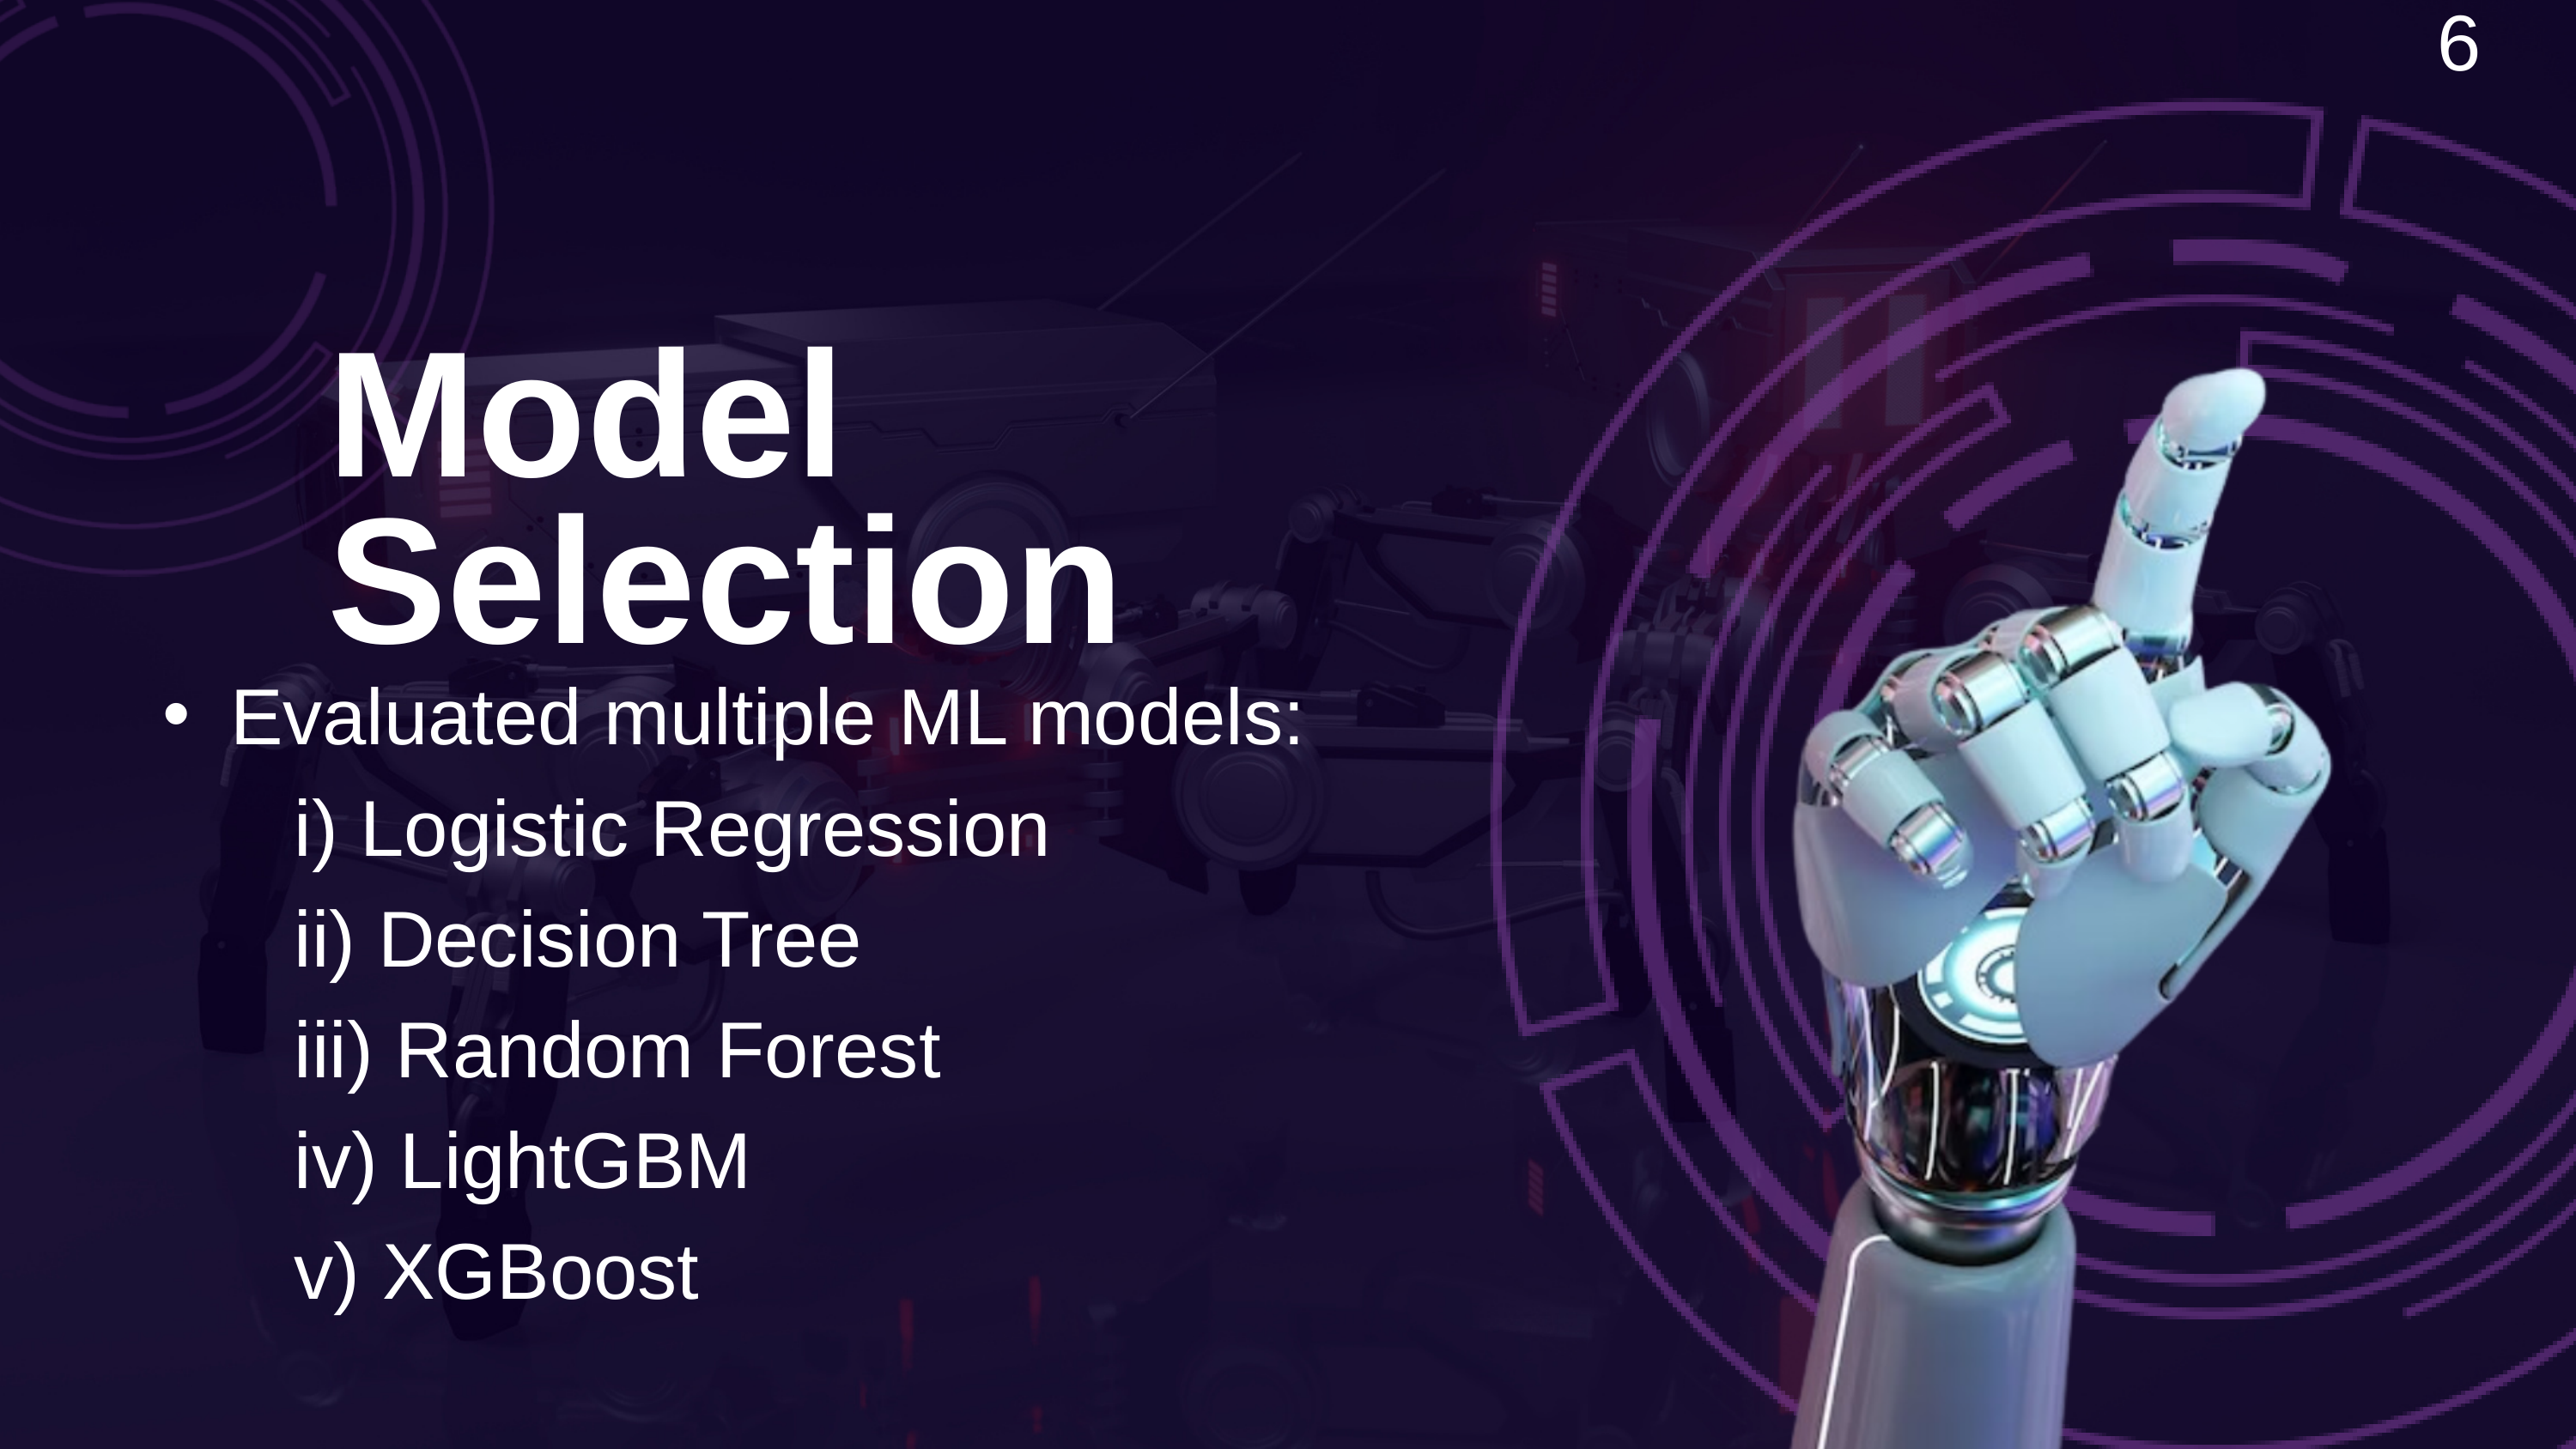

6

Model Selection

Evaluated multiple ML models:
         i) Logistic Regression
         ii) Decision Tree
         iii) Random Forest
         iv) LightGBM
         v) XGBoost